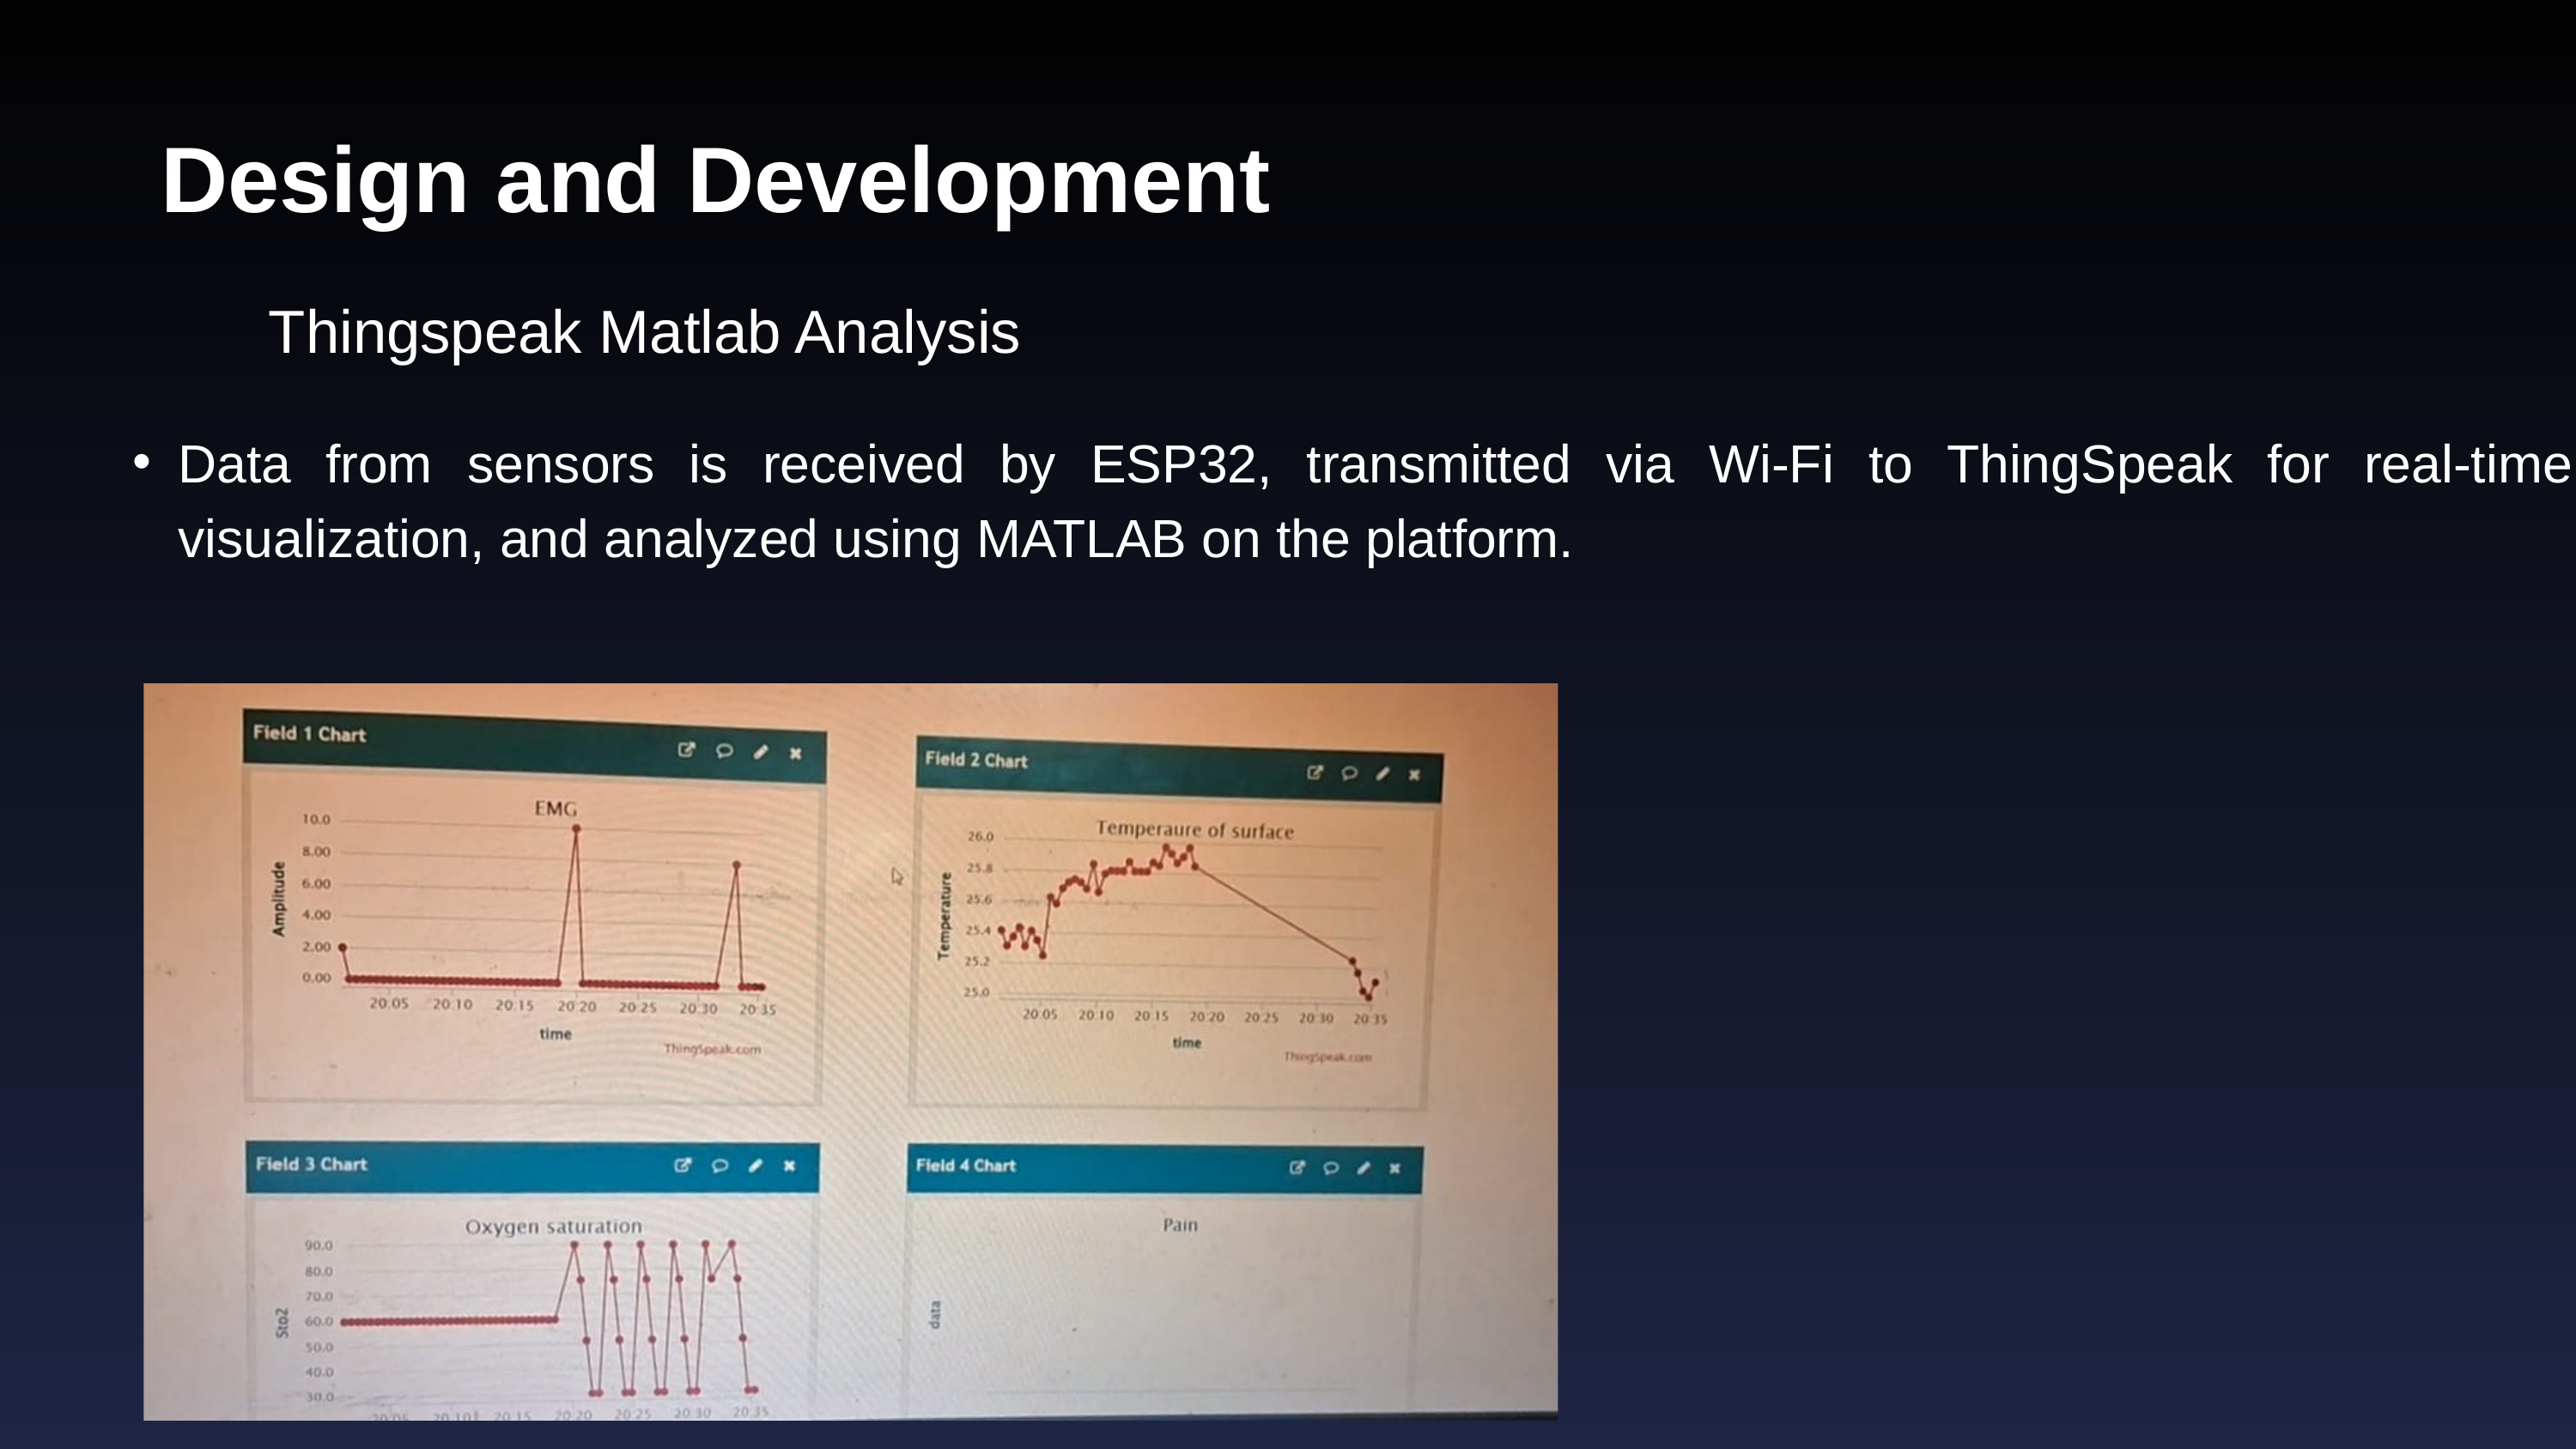

Design and Development
Thingspeak Matlab Analysis
Data from sensors is received by ESP32, transmitted via Wi-Fi to ThingSpeak for real-time visualization, and analyzed using MATLAB on the platform.